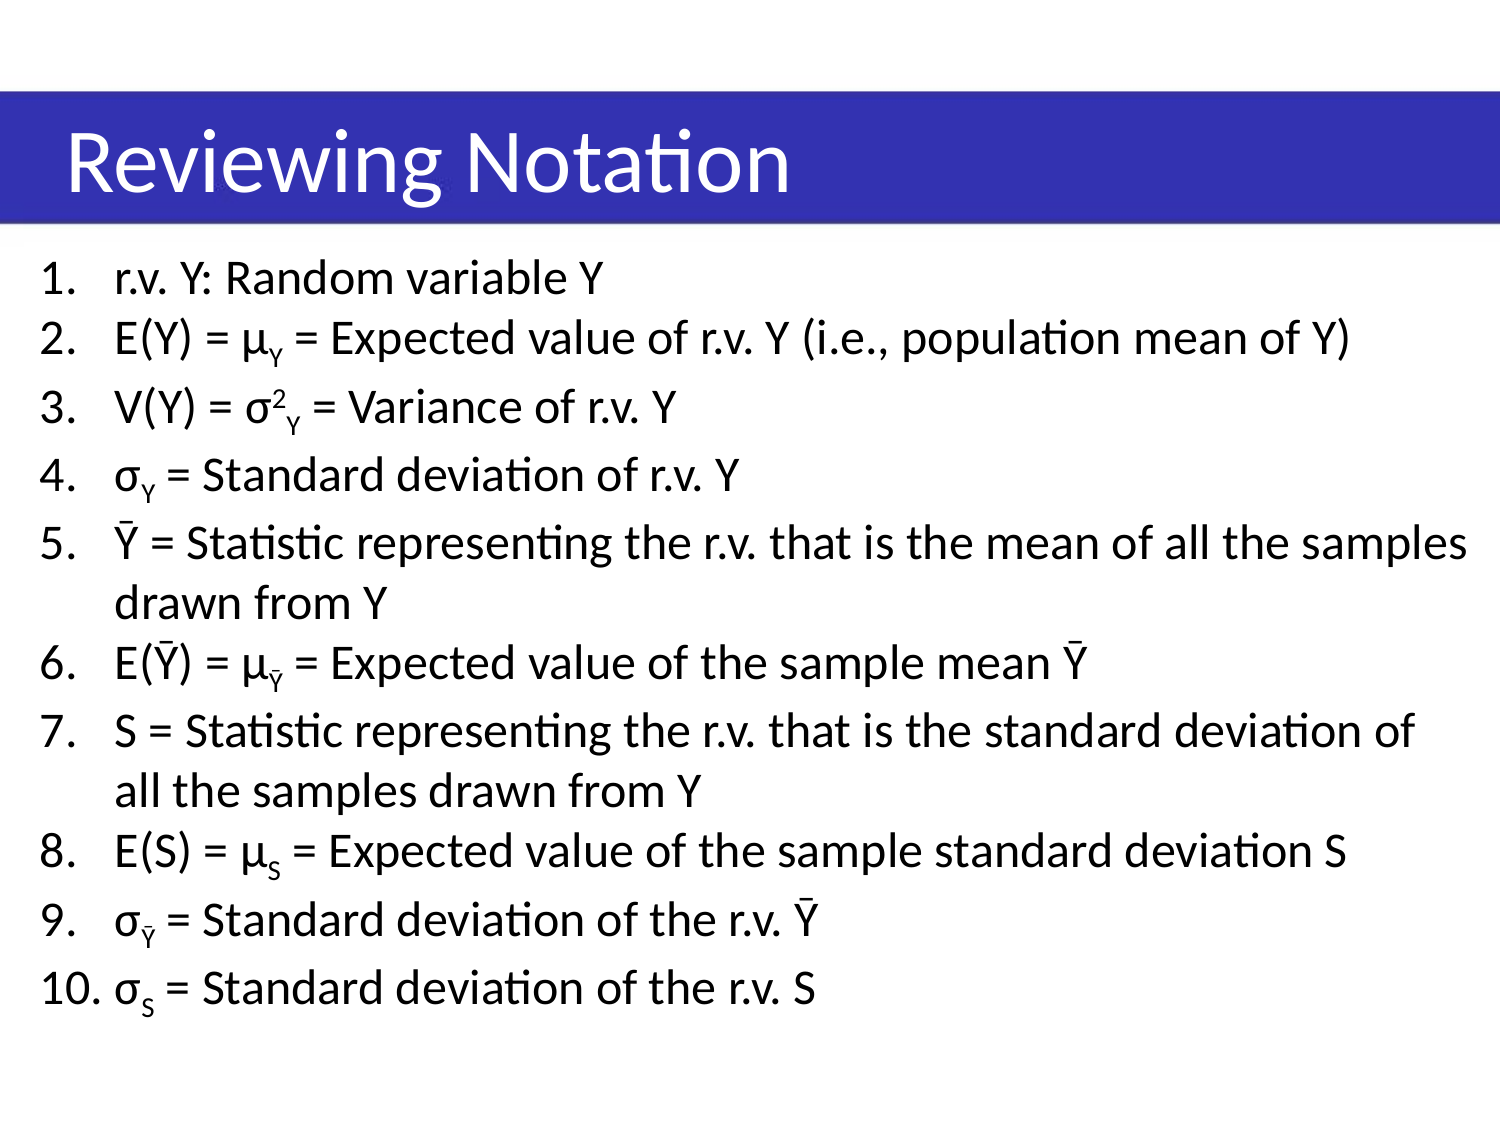

# Reviewing Notation
r.v. Y: Random variable Y
E(Y) = µY = Expected value of r.v. Y (i.e., population mean of Y)
V(Y) = σ2Y = Variance of r.v. Y
σY = Standard deviation of r.v. Y
Ȳ = Statistic representing the r.v. that is the mean of all the samples drawn from Y
E(Ȳ) = µȲ = Expected value of the sample mean Ȳ
S = Statistic representing the r.v. that is the standard deviation of all the samples drawn from Y
E(S) = µS = Expected value of the sample standard deviation S
σȲ = Standard deviation of the r.v. Ȳ
σS = Standard deviation of the r.v. S